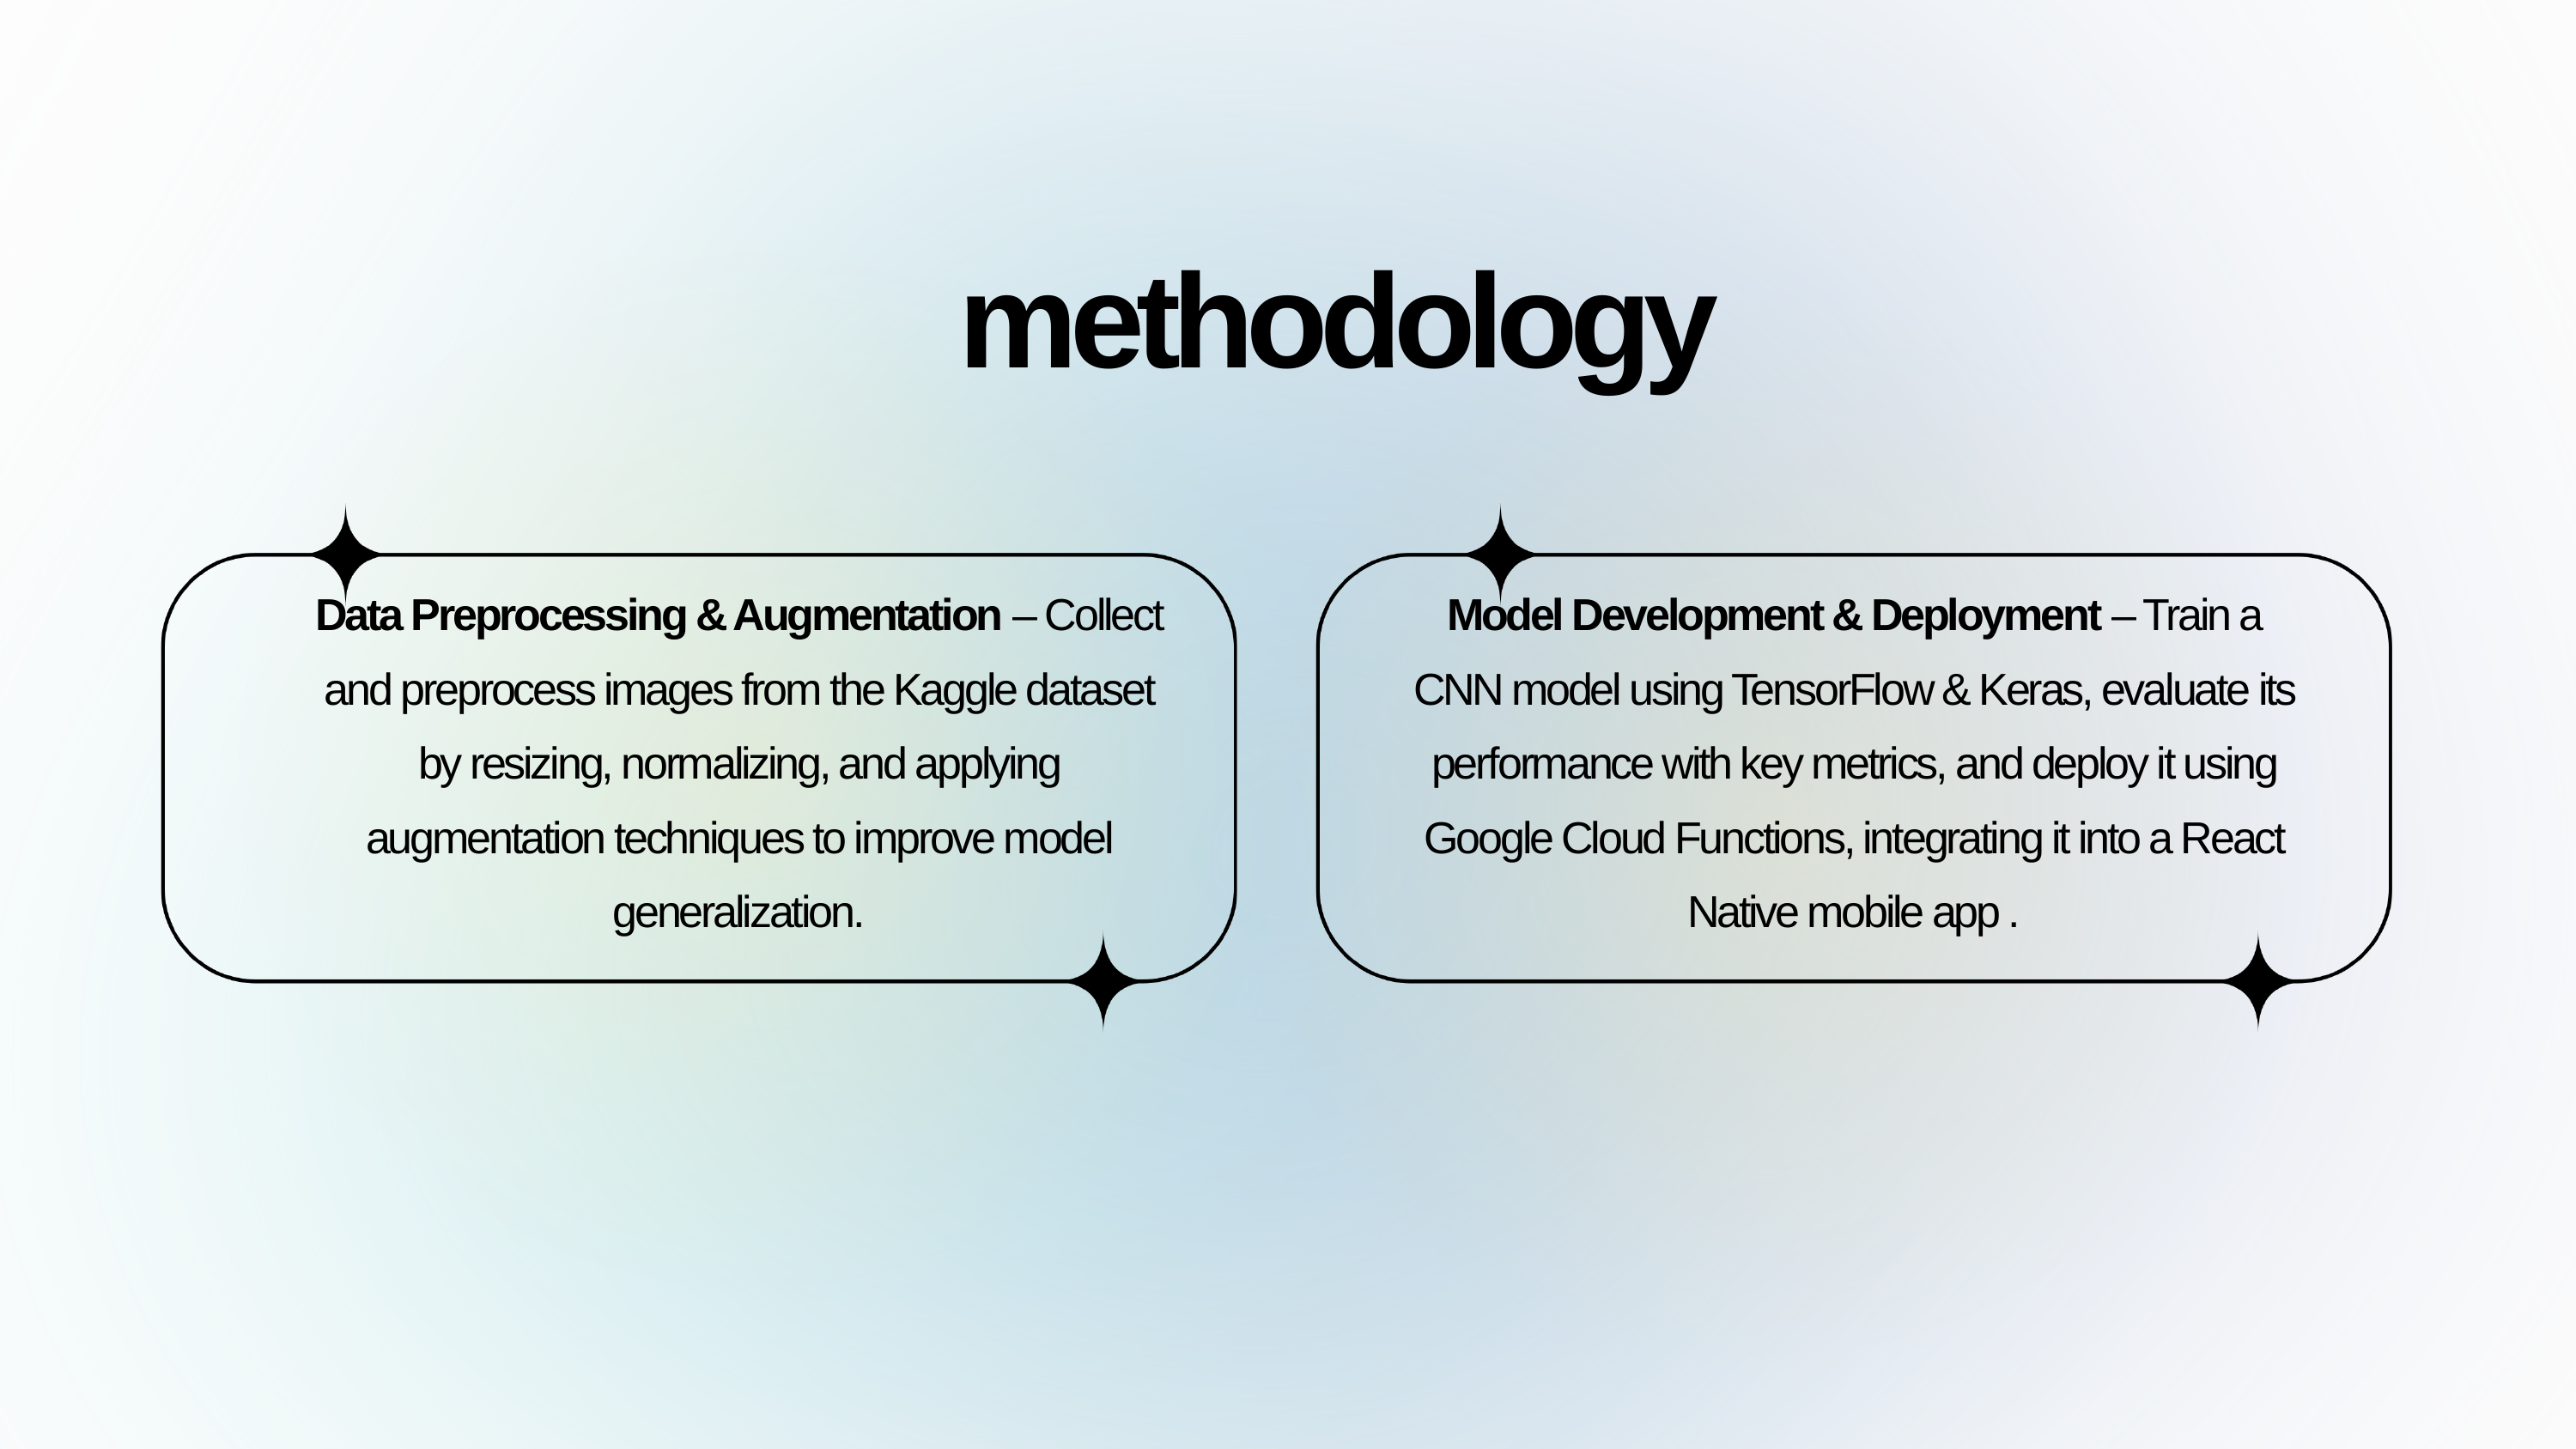

methodology

Data Preprocessing & Augmentation – Collect and preprocess images from the Kaggle dataset by resizing, normalizing, and applying augmentation techniques to improve model generalization.

Model Development & Deployment – Train a CNN model using TensorFlow & Keras, evaluate its performance with key metrics, and deploy it using Google Cloud Functions, integrating it into a React Native mobile app .